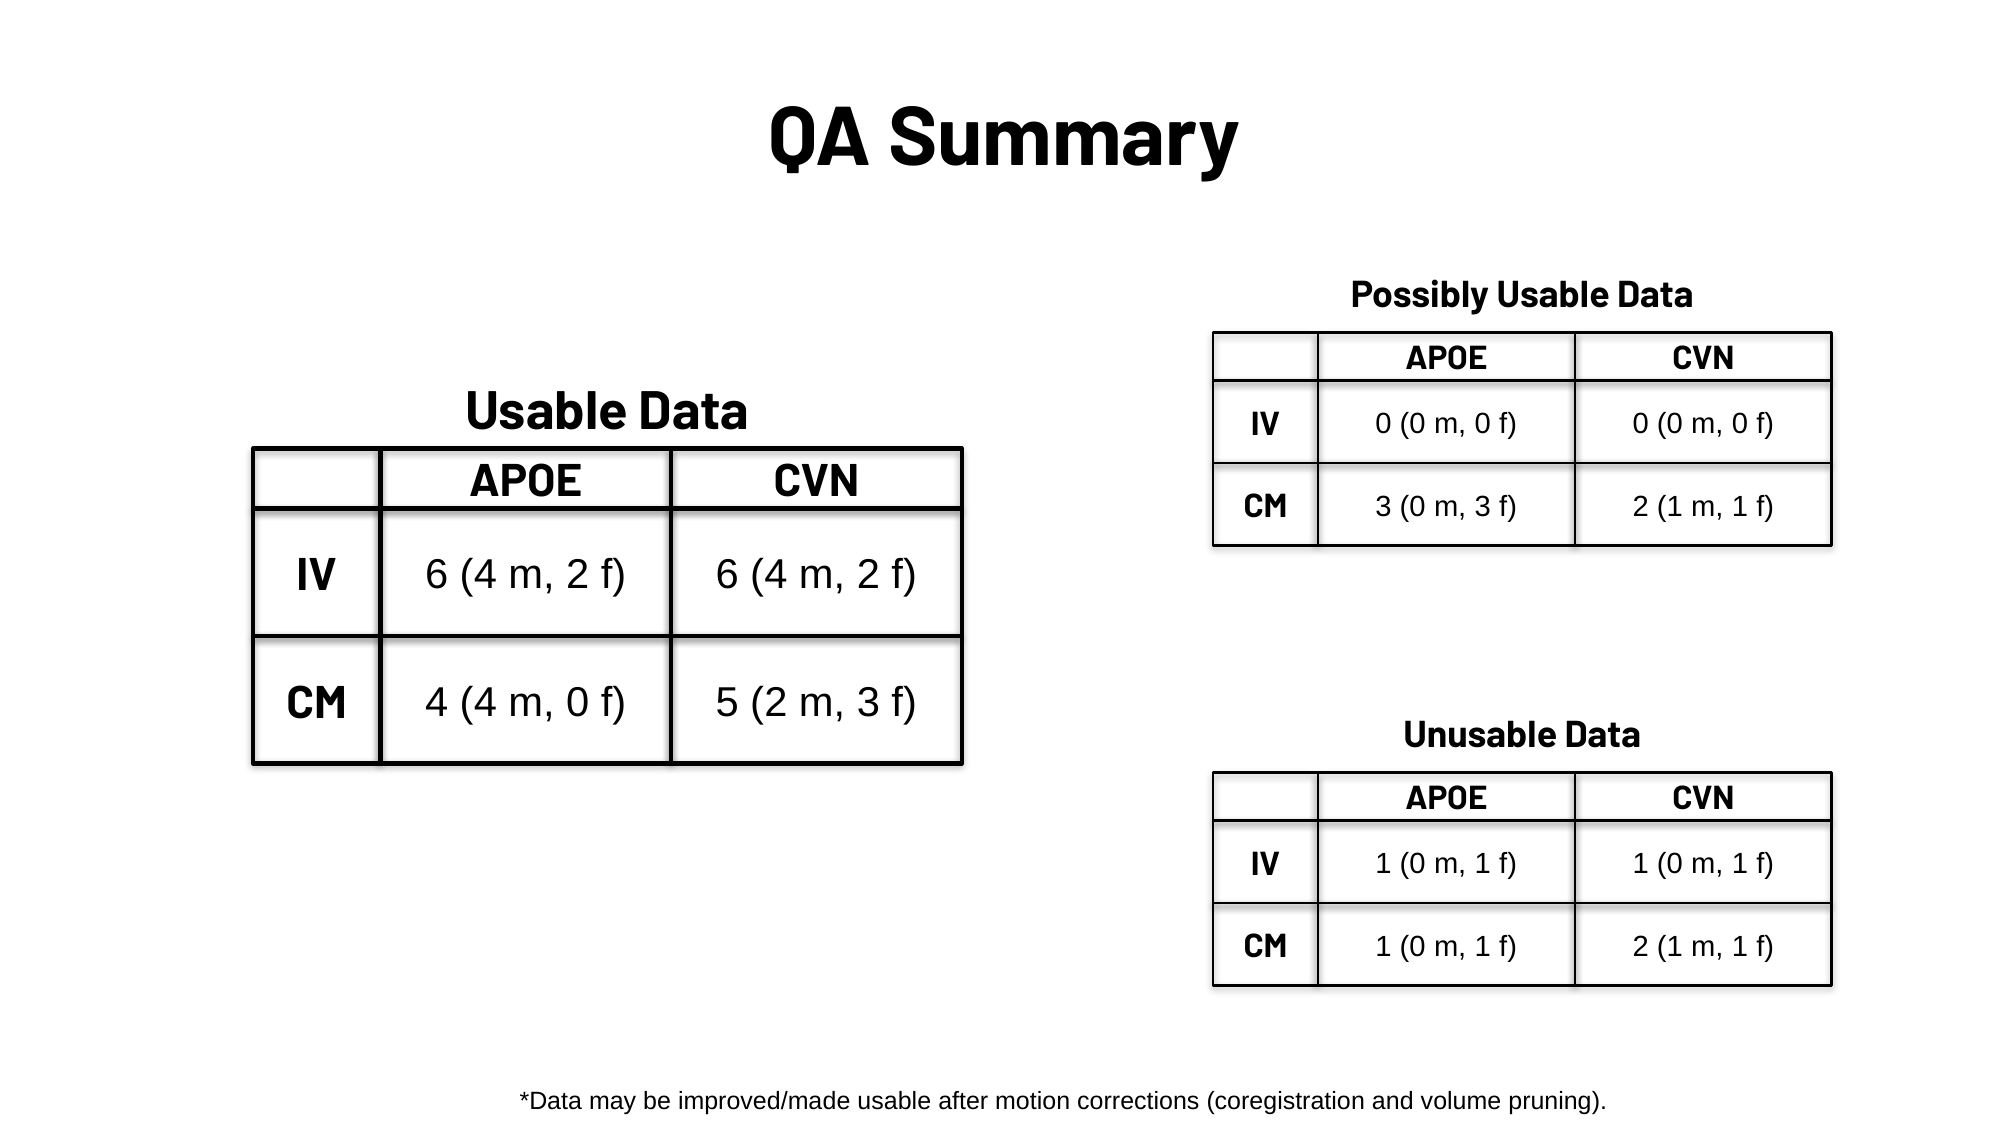

QA Summary
Possibly Usable Data

APOE

CVN
Usable Data

IV

0 (0 m, 0 f)

0 (0 m, 0 f)

APOE

CVN

CM

3 (0 m, 3 f)

2 (1 m, 1 f)

IV

6 (4 m, 2 f)

6 (4 m, 2 f)

CM

4 (4 m, 0 f)

5 (2 m, 3 f)
Unusable Data

APOE

CVN

IV

1 (0 m, 1 f)

1 (0 m, 1 f)

CM

1 (0 m, 1 f)

2 (1 m, 1 f)
*Data may be improved/made usable after motion corrections (coregistration and volume pruning).